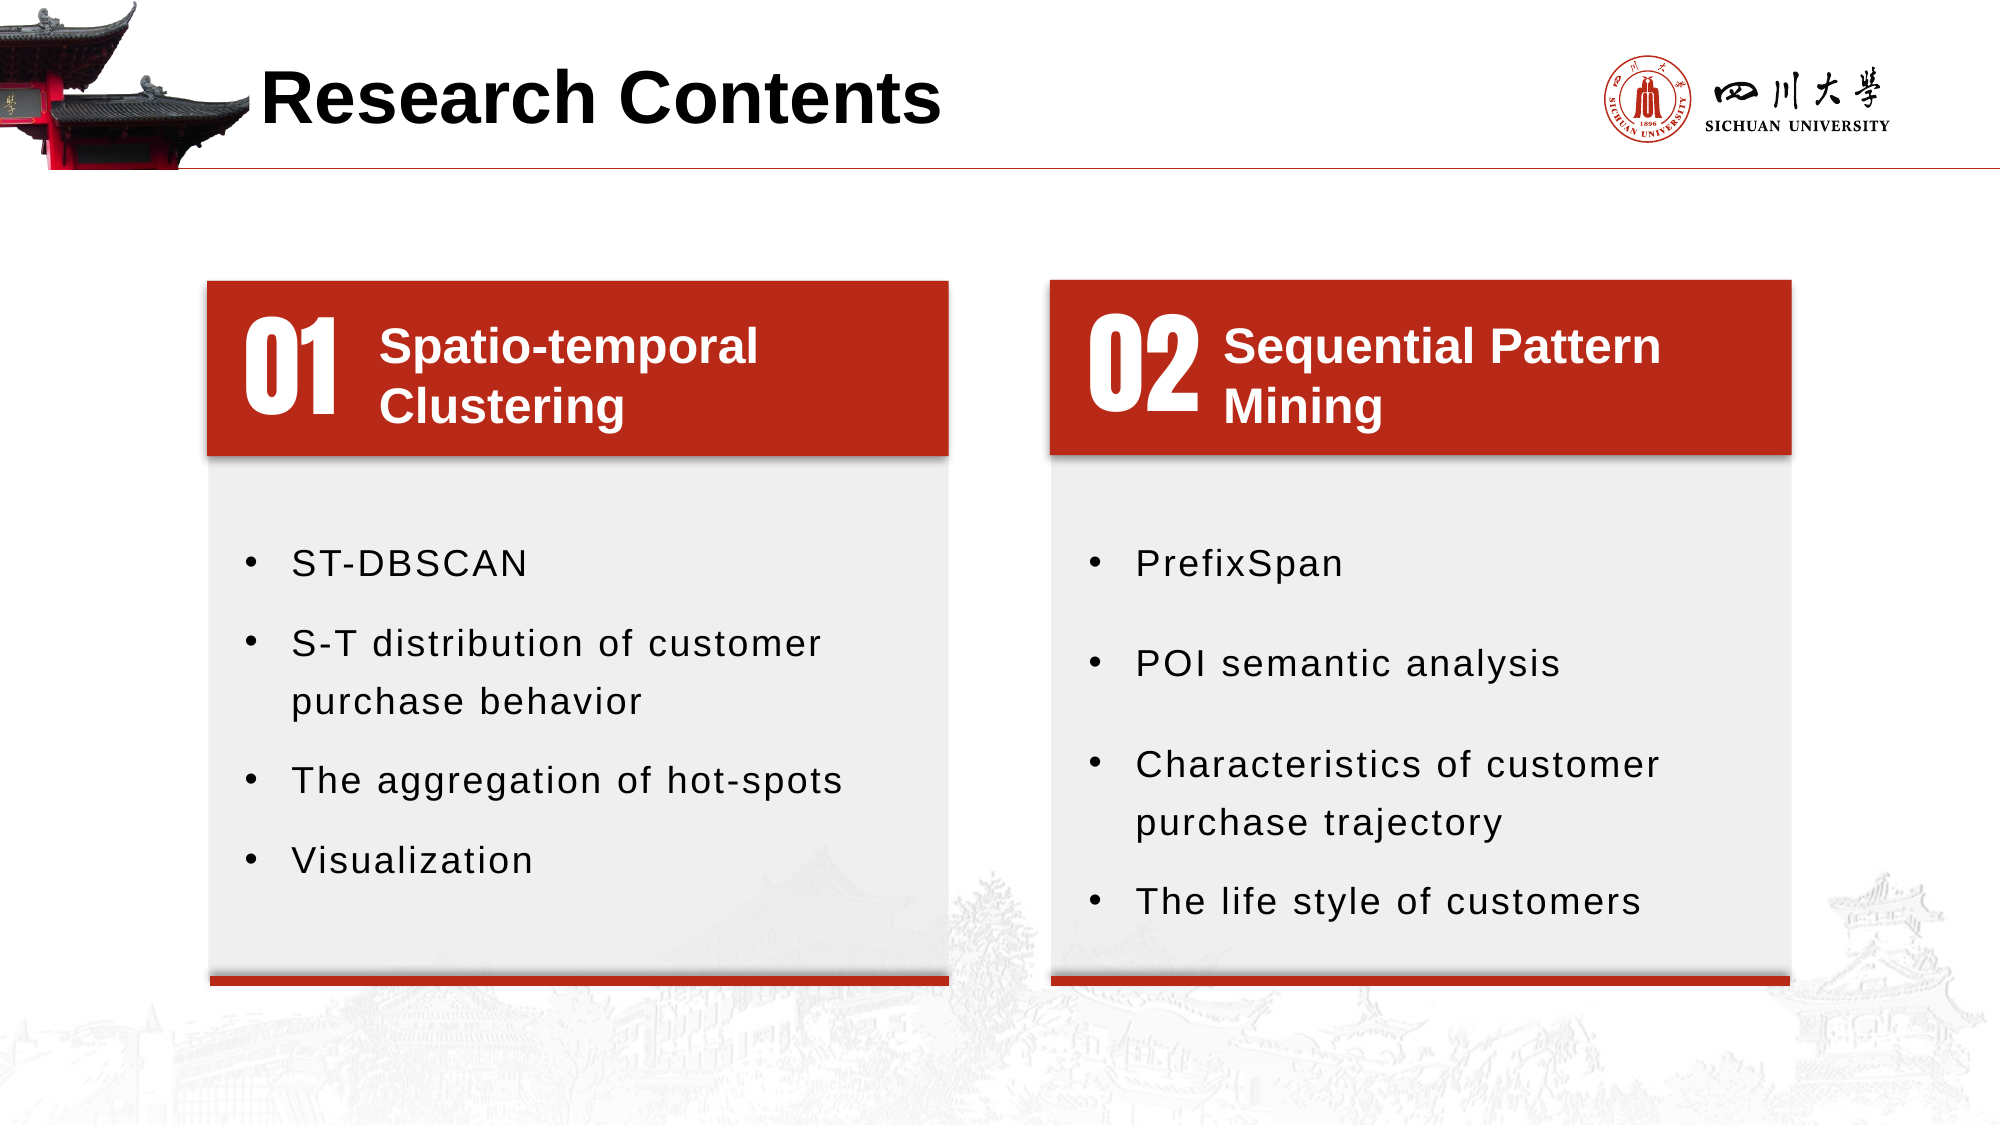

Research Contents

02
Sequential Pattern Mining
01
Spatio-temporal Clustering
ST-DBSCAN
S-T distribution of customer purchase behavior
The aggregation of hot-spots
Visualization
PrefixSpan
POI semantic analysis
Characteristics of customer purchase trajectory
The life style of customers